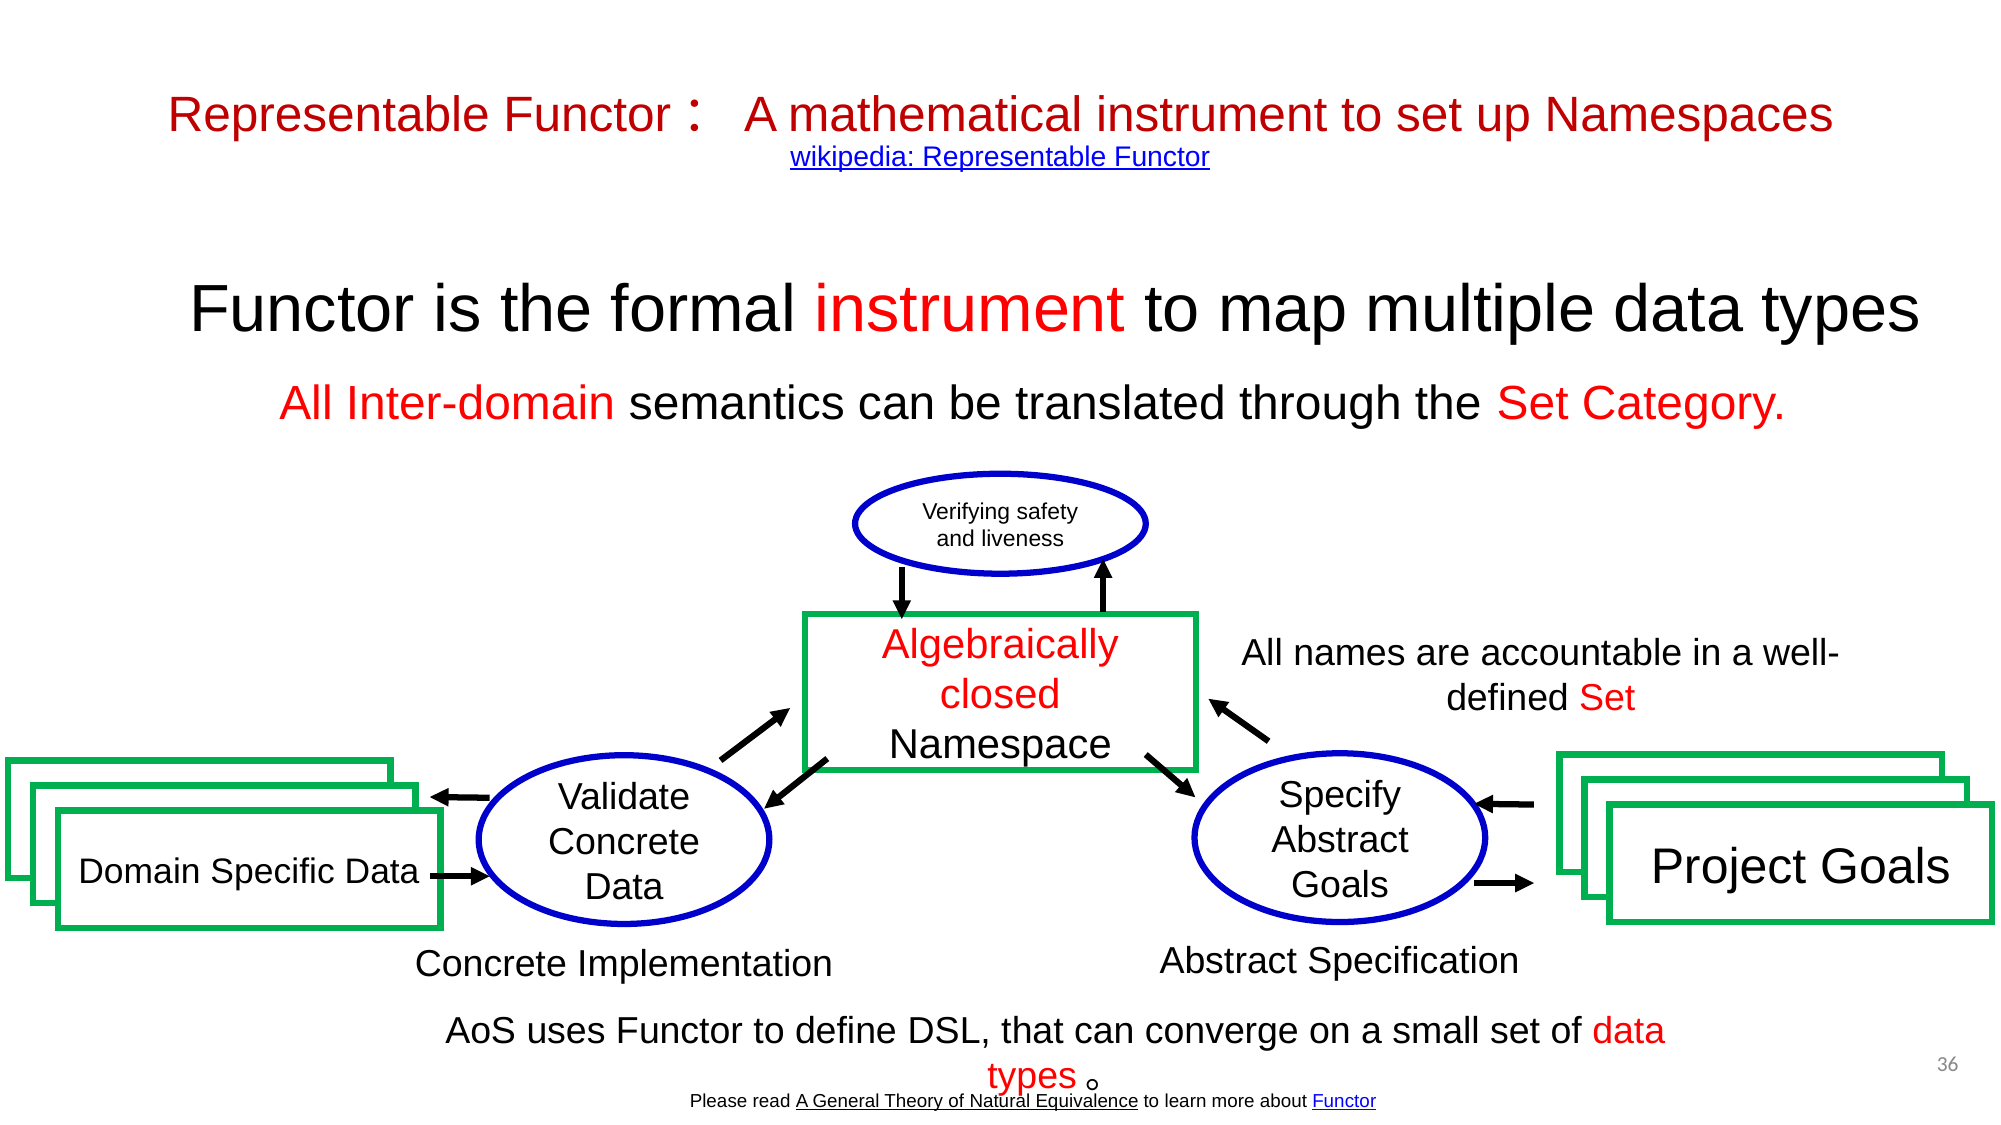

# Representable Functor：A mathematical instrument to set up Namespaces wikipedia: Representable Functor
Functor is the formal instrument to map multiple data types
All Inter-domain semantics can be translated through the Set Category.

Verifying safety and liveness

Algebraically closed Namespace
All names are accountable in a well-defined Set

Specify Abstract Goals

Project Goals

Validate Concrete Data

Domain Specific Data

Abstract Specification
Concrete Implementation
AoS uses Functor to define DSL, that can converge on a small set of data types。
36
Please read A General Theory of Natural Equivalence to learn more about Functor